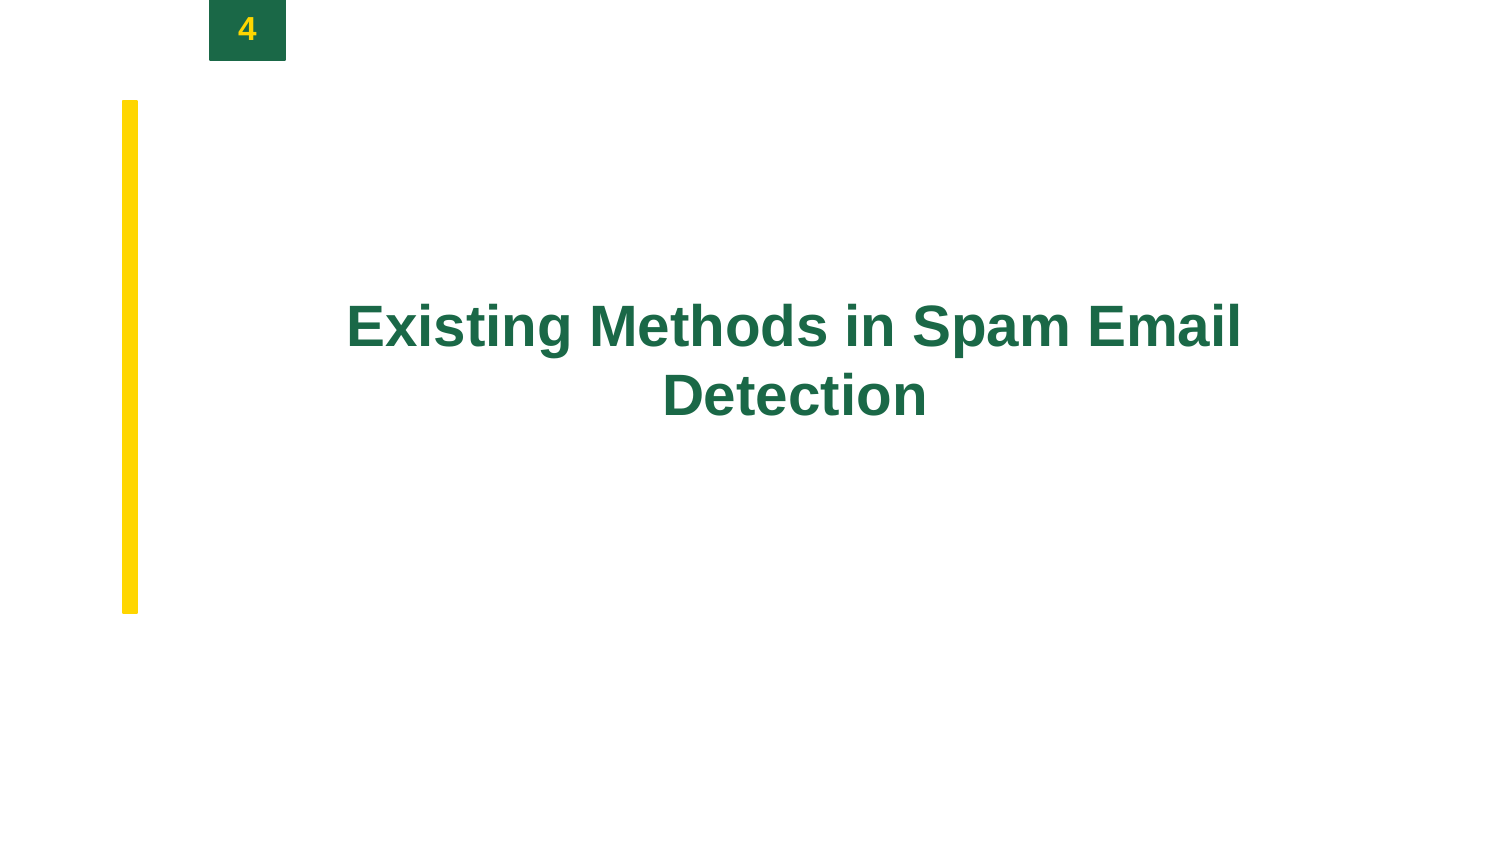

4

Existing Methods in Spam Email Detection